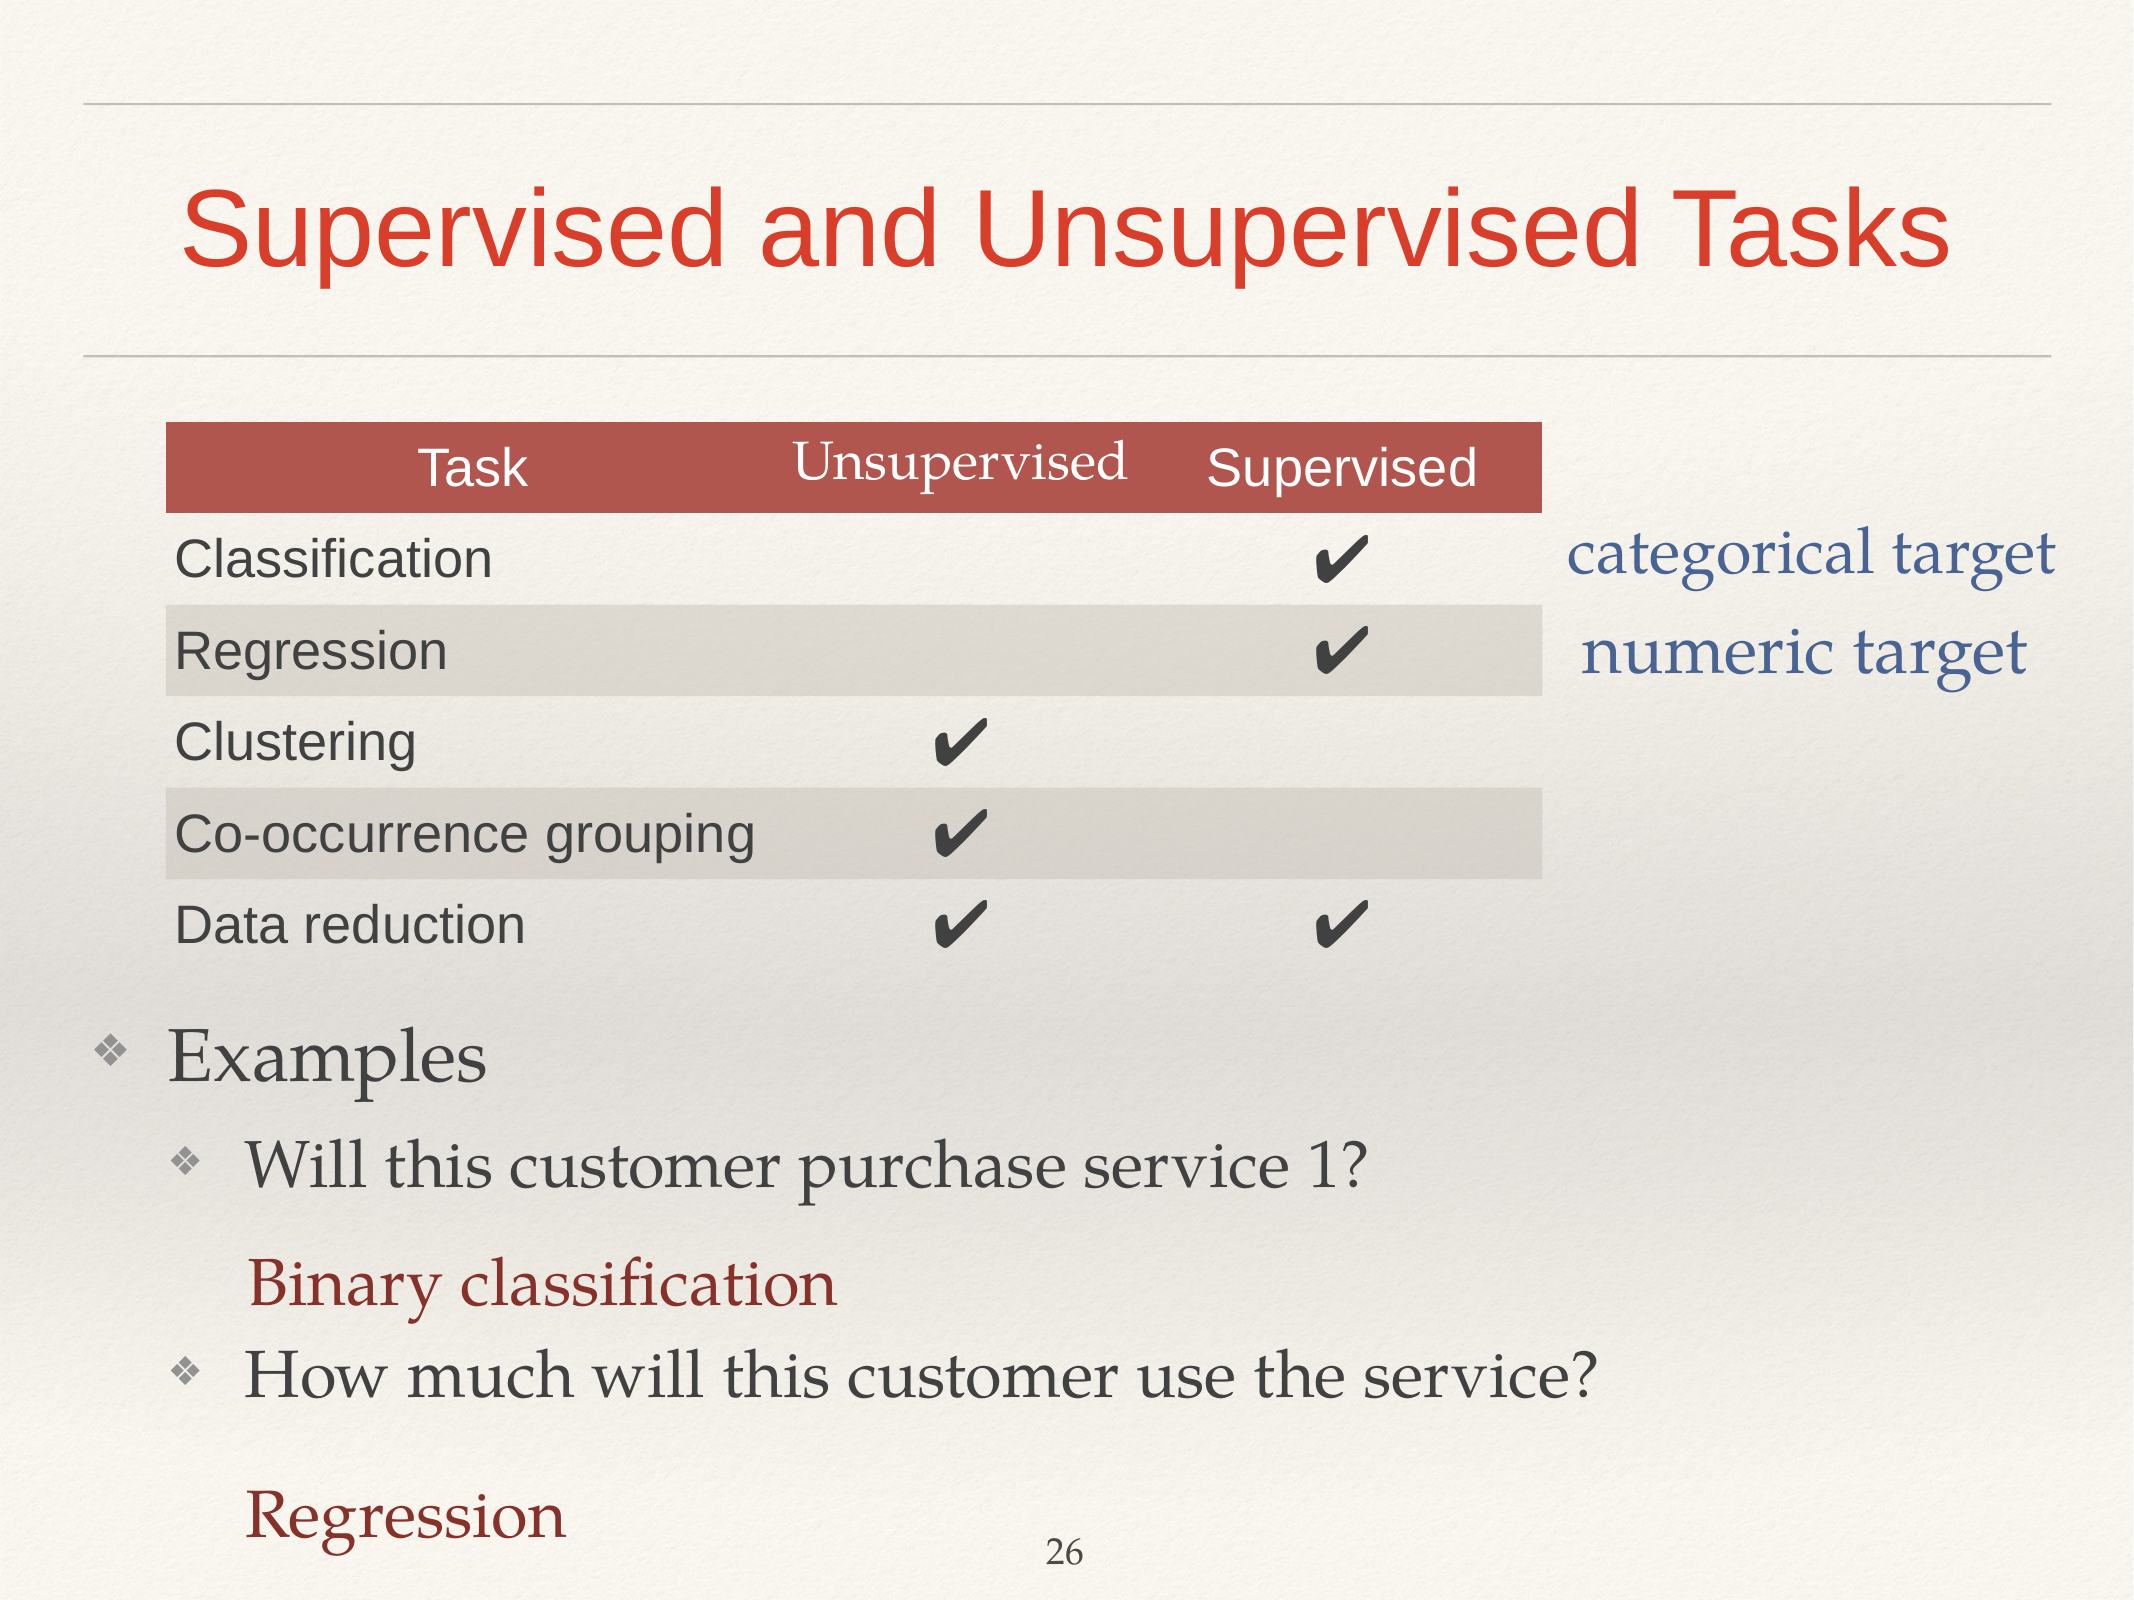

# Supervised and Unsupervised Tasks
| Task | Unsupervised | Supervised |
| --- | --- | --- |
| Classification |  | ✔ |
| Regression |  | ✔ |
| Clustering | ✔ |  |
| Co-occurrence grouping | ✔ |  |
| Data reduction | ✔ | ✔ |
categorical target
numeric target
Examples
Will this customer purchase service 1?

How much will this customer use the service?
Binary classification
Regression
26